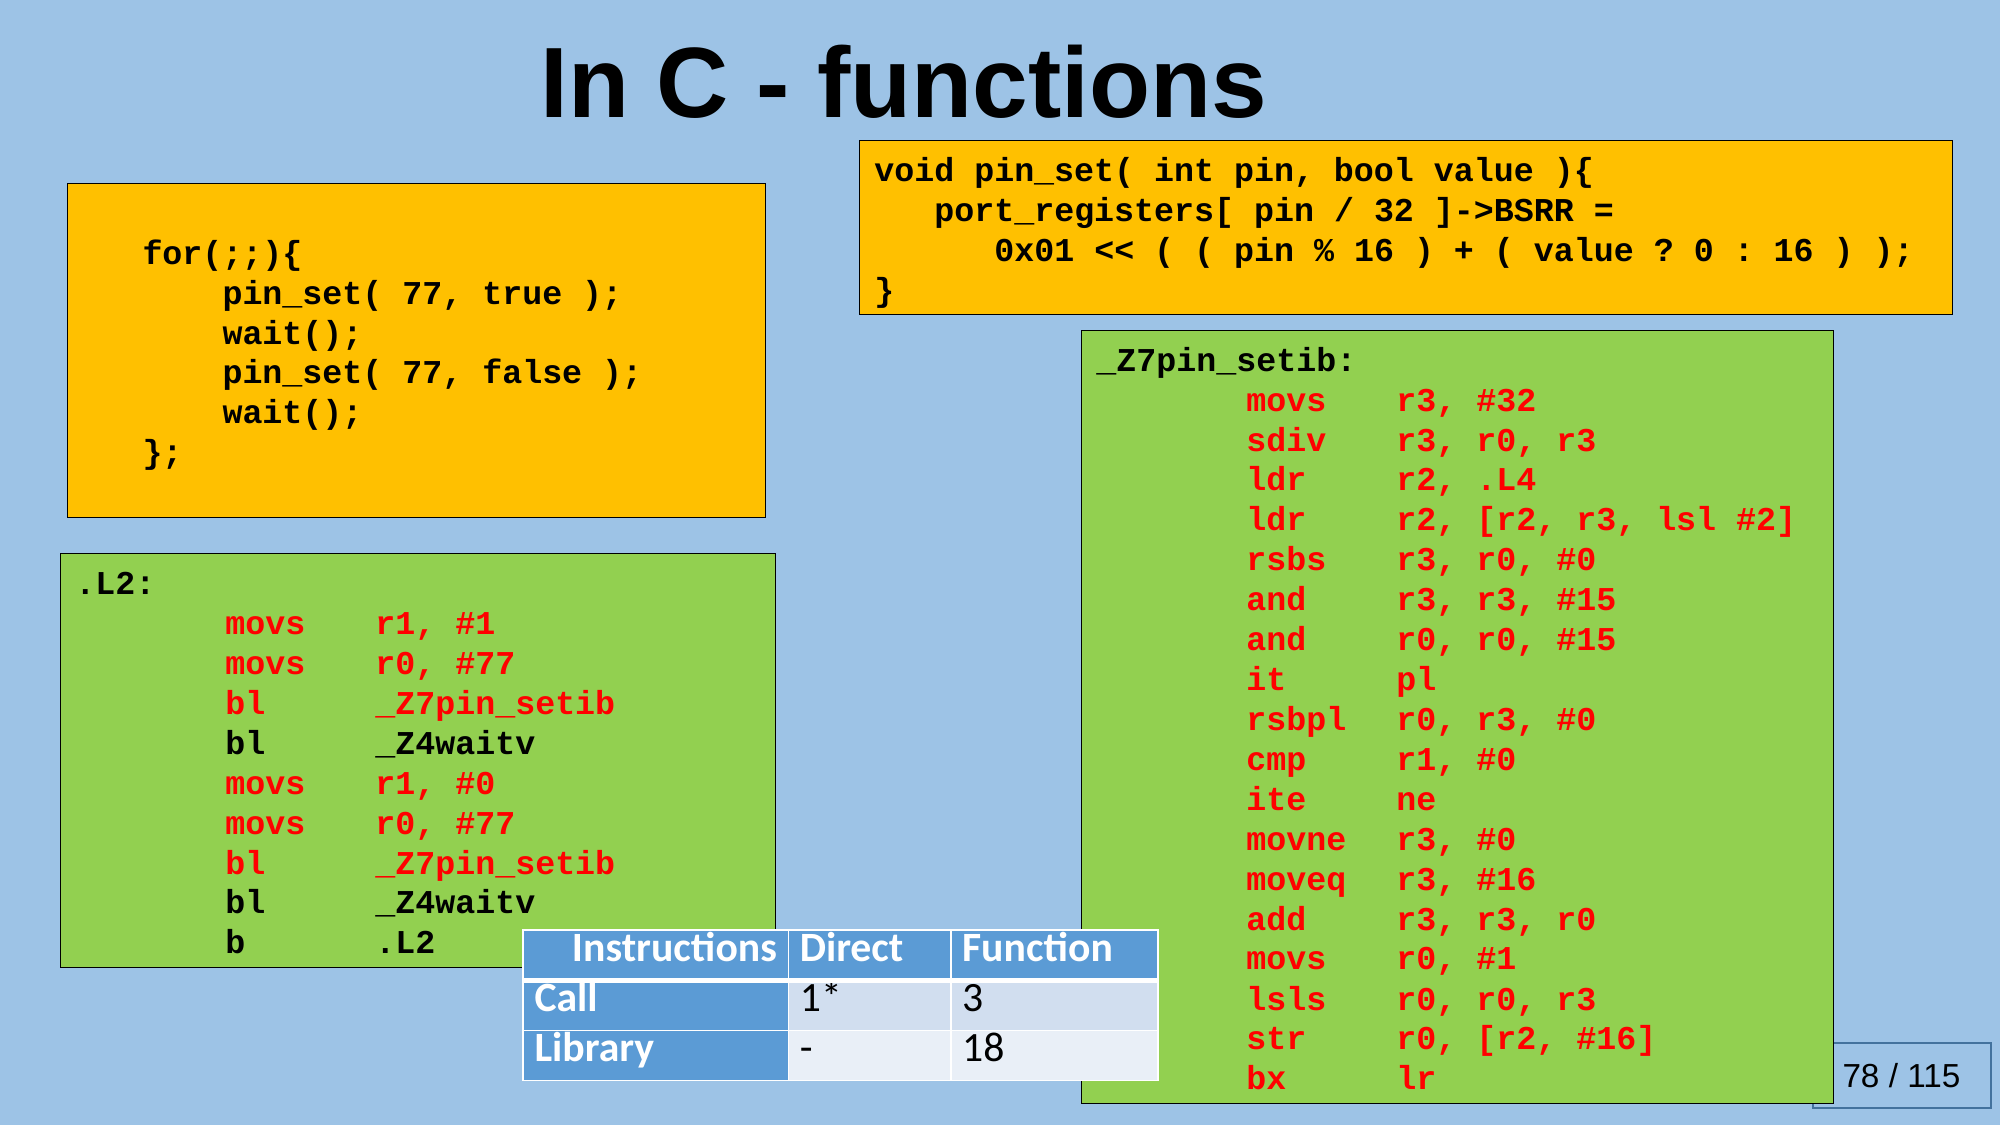

In C - functions
void pin_set( int pin, bool value ){
   port_registers[ pin / 32 ]->BSRR =
      0x01 << ( ( pin % 16 ) + ( value ? 0 : 16 ) );
}

   for(;;){
       pin_set( 77, true );
       wait();
       pin_set( 77, false );
       wait();
   };

_Z7pin_setib:
	movs	r3, #32
	sdiv	r3, r0, r3
	ldr	r2, .L4
	ldr	r2, [r2, r3, lsl #2]
	rsbs	r3, r0, #0
	and	r3, r3, #15
	and	r0, r0, #15
	it	pl
	rsbpl	r0, r3, #0
	cmp	r1, #0
	ite	ne
	movne	r3, #0
	moveq	r3, #16
	add	r3, r3, r0
	movs	r0, #1
	lsls	r0, r0, r3
	str	r0, [r2, #16]
	bx	lr

.L2:
	movs	r1, #1
	movs	r0, #77
	bl	_Z7pin_setib
	bl	_Z4waitv
	movs	r1, #0
	movs	r0, #77
	bl	_Z7pin_setib
	bl	_Z4waitv
	b	.L2

| Instructions | Direct | Function |
| --- | --- | --- |
| Call | 1\* | 3 |
| Library | - | 18 |